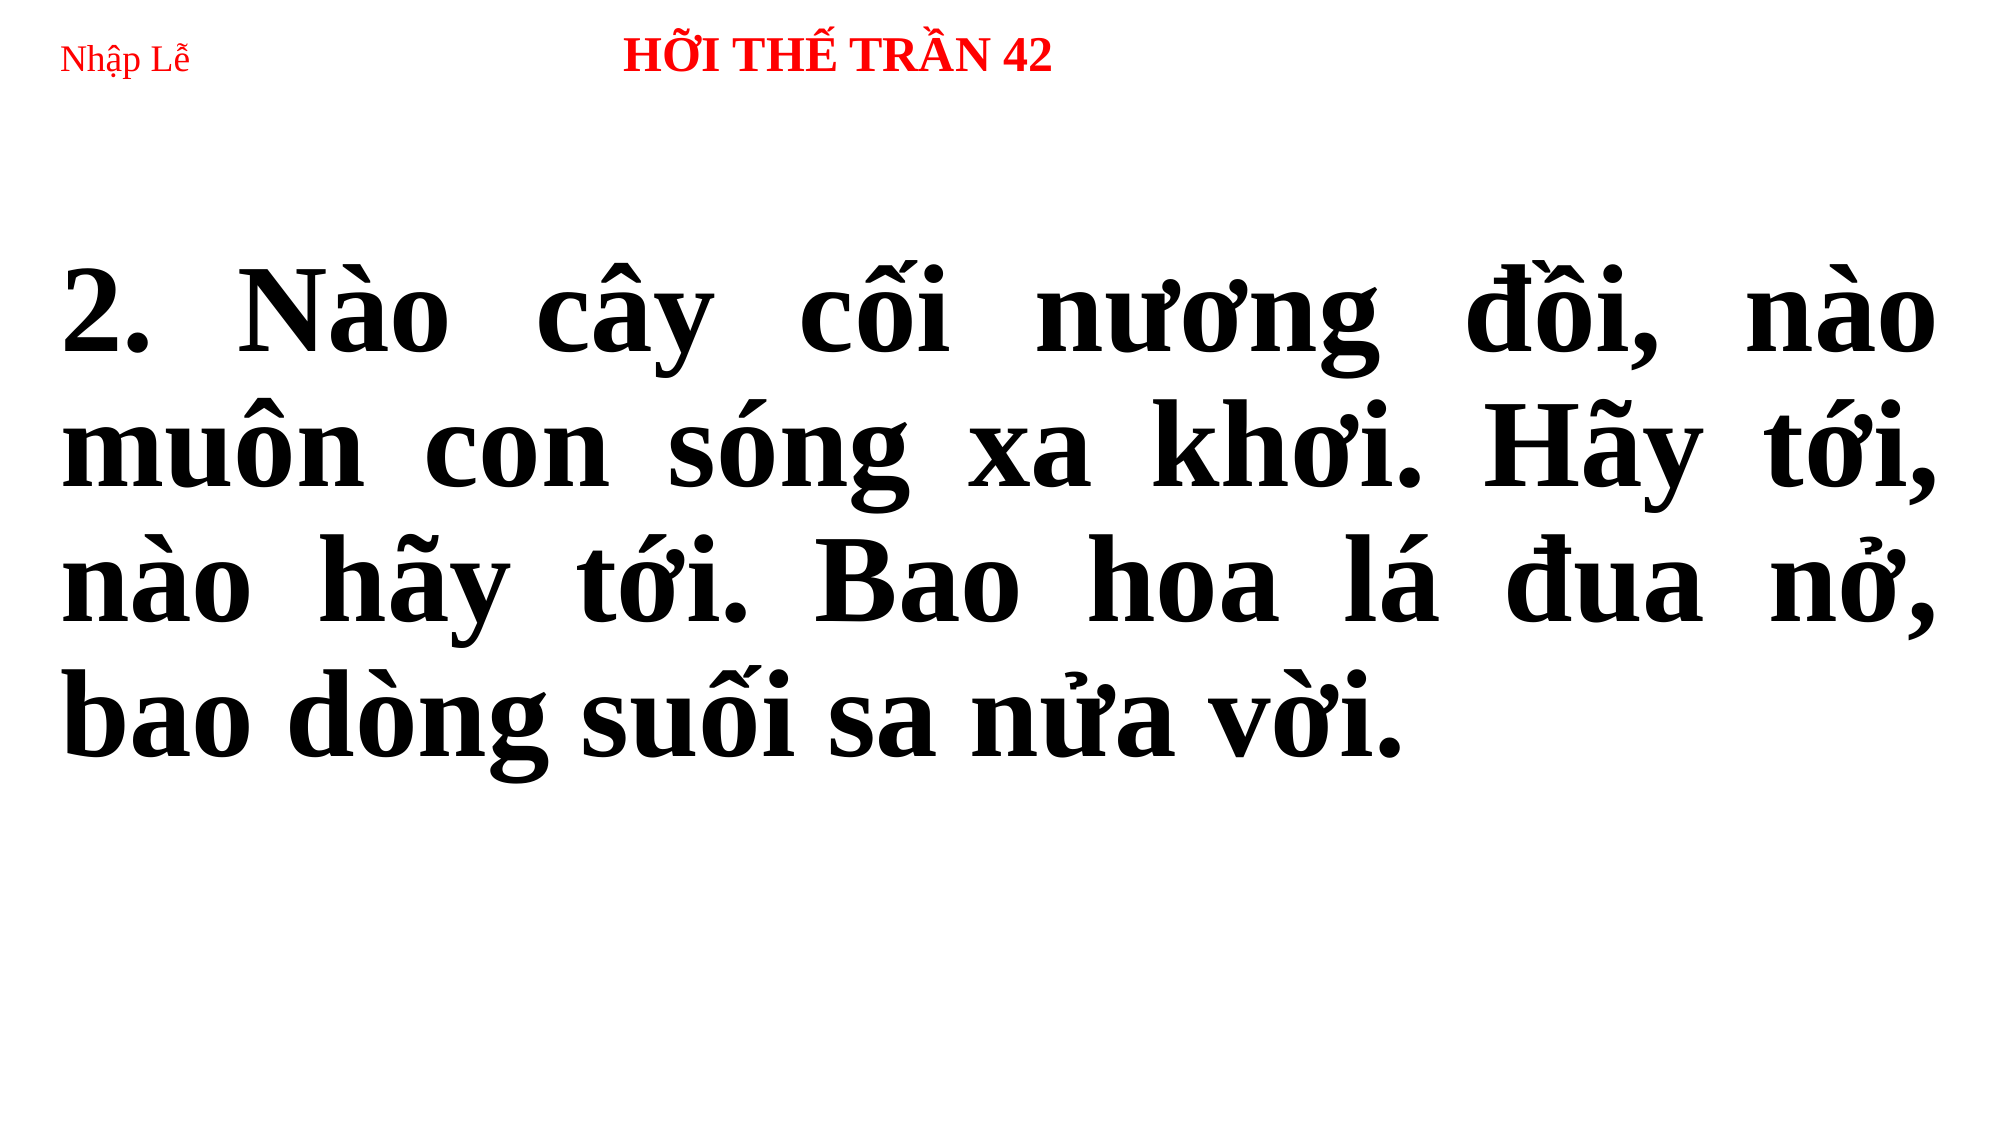

# Nhập Lễ                                 	            HỠI THẾ TRẦN 42
2. Nào cây cối nương đồi, nào muôn con sóng xa khơi. Hãy tới, nào hãy tới. Bao hoa lá đua nở, bao dòng suối sa nửa vời.